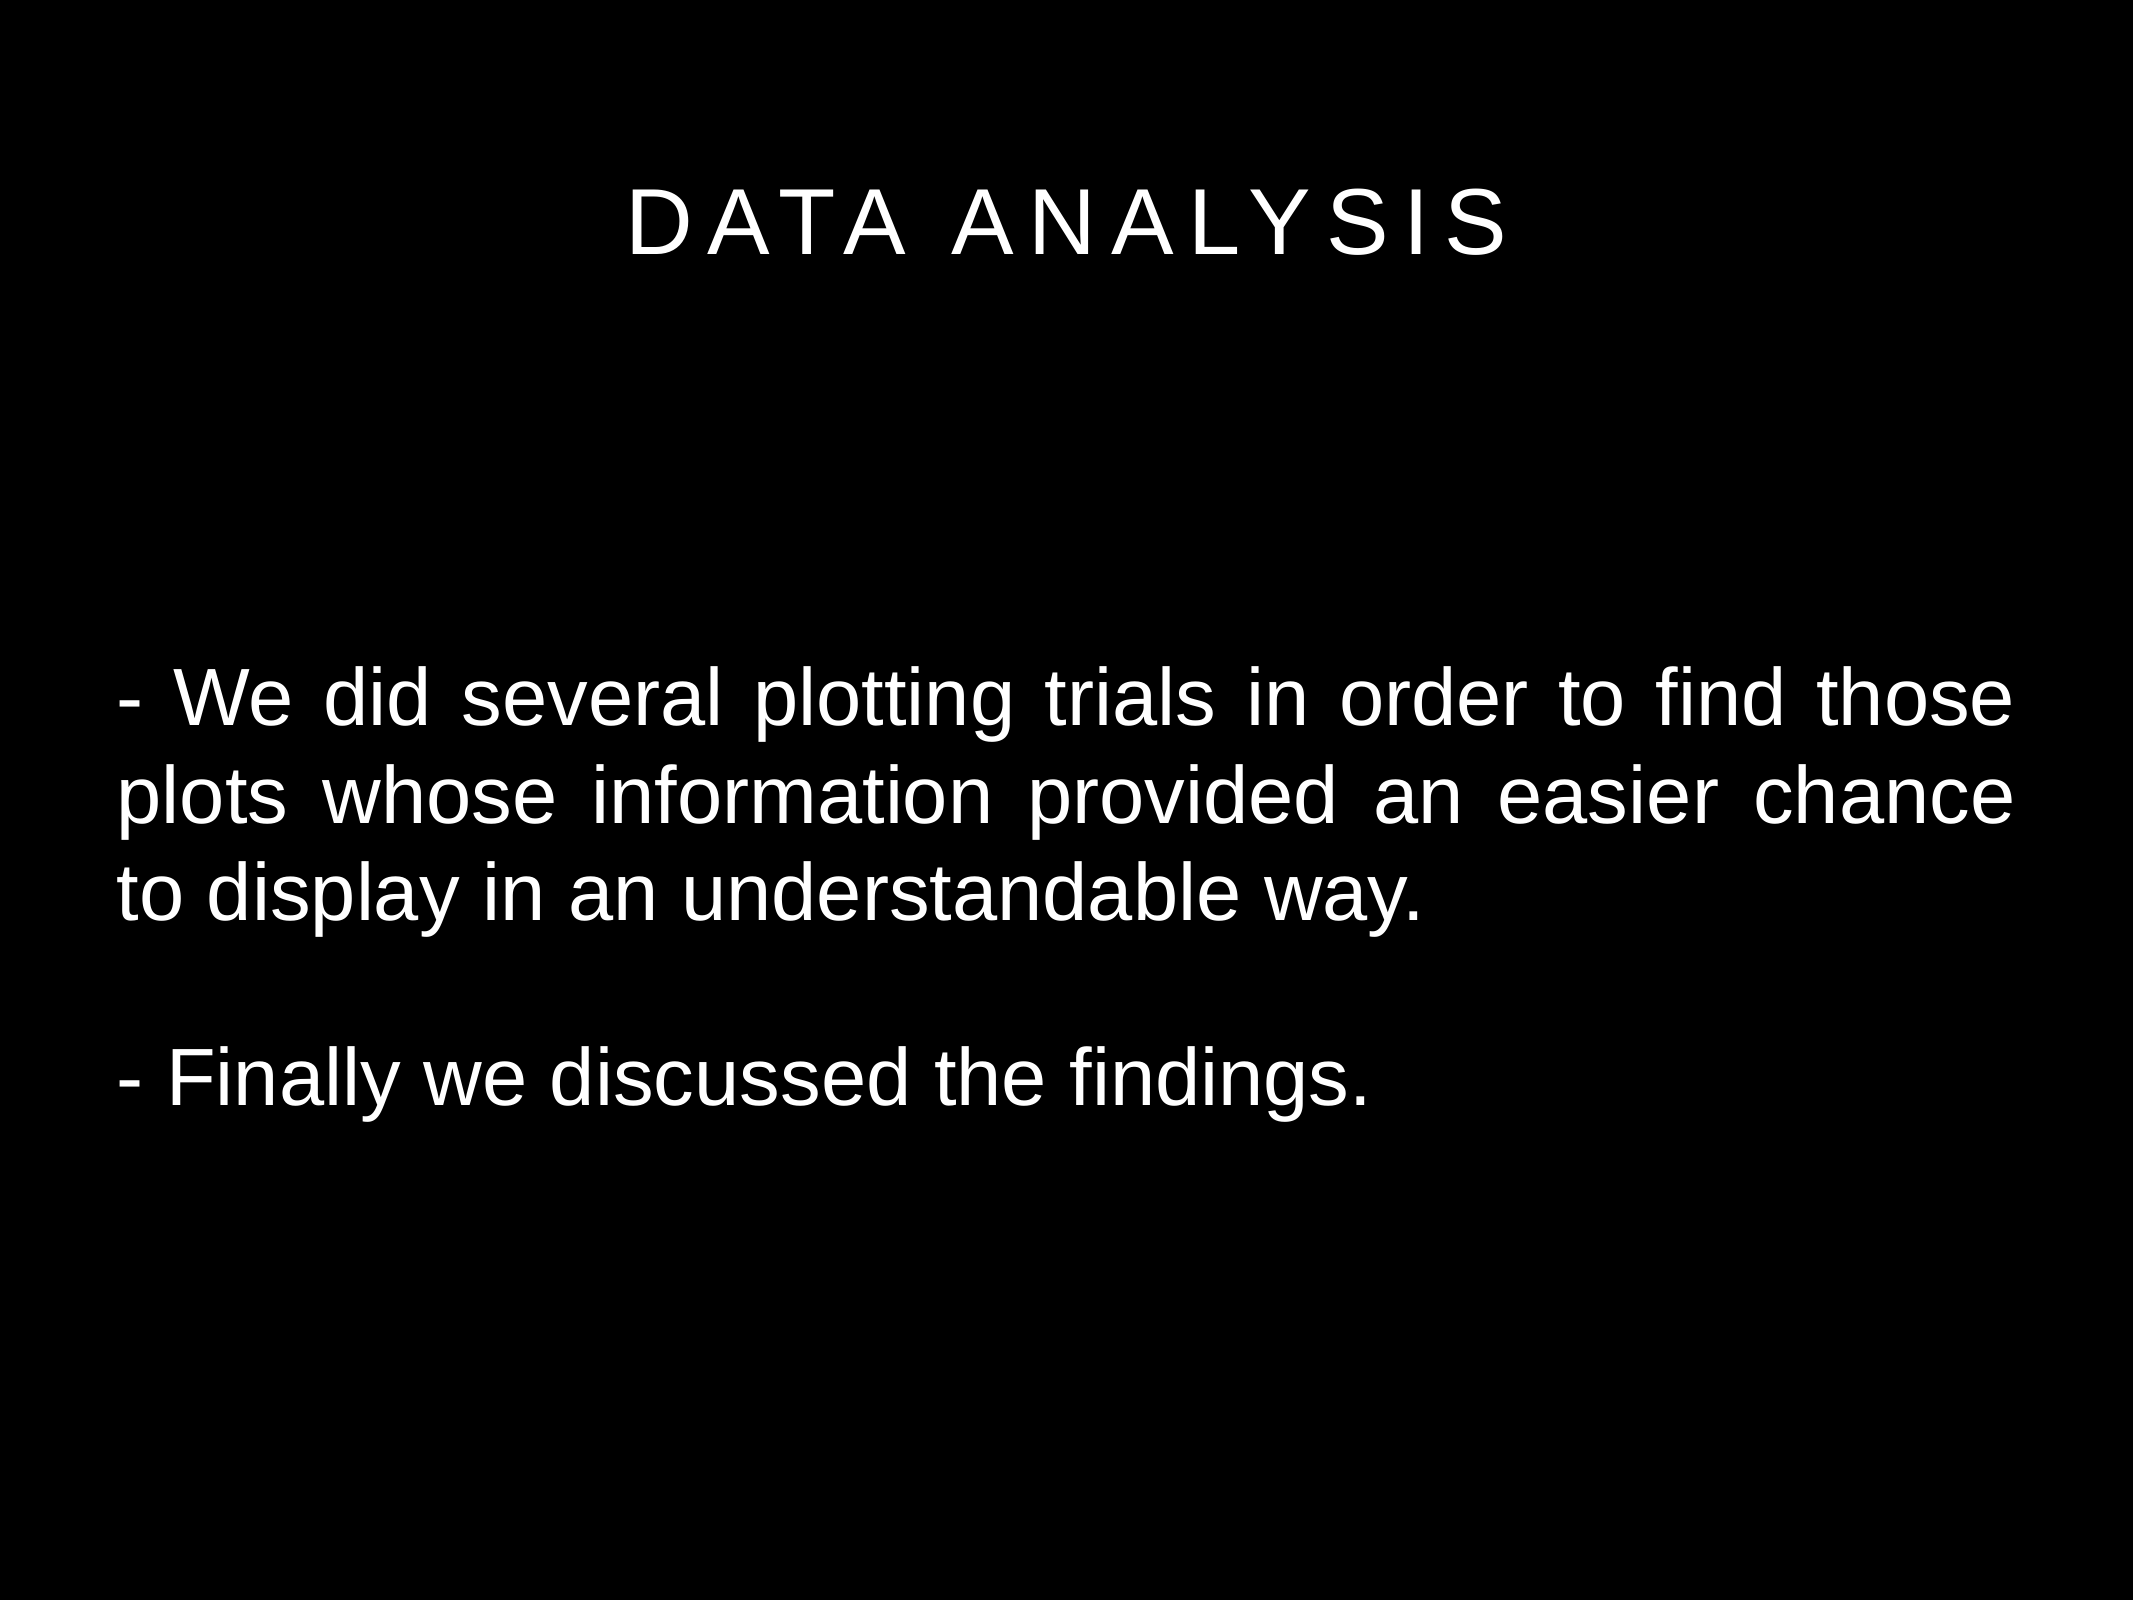

# DATA Analysis
- We did several plotting trials in order to find those plots whose information provided an easier chance to display in an understandable way.
- Finally we discussed the findings.